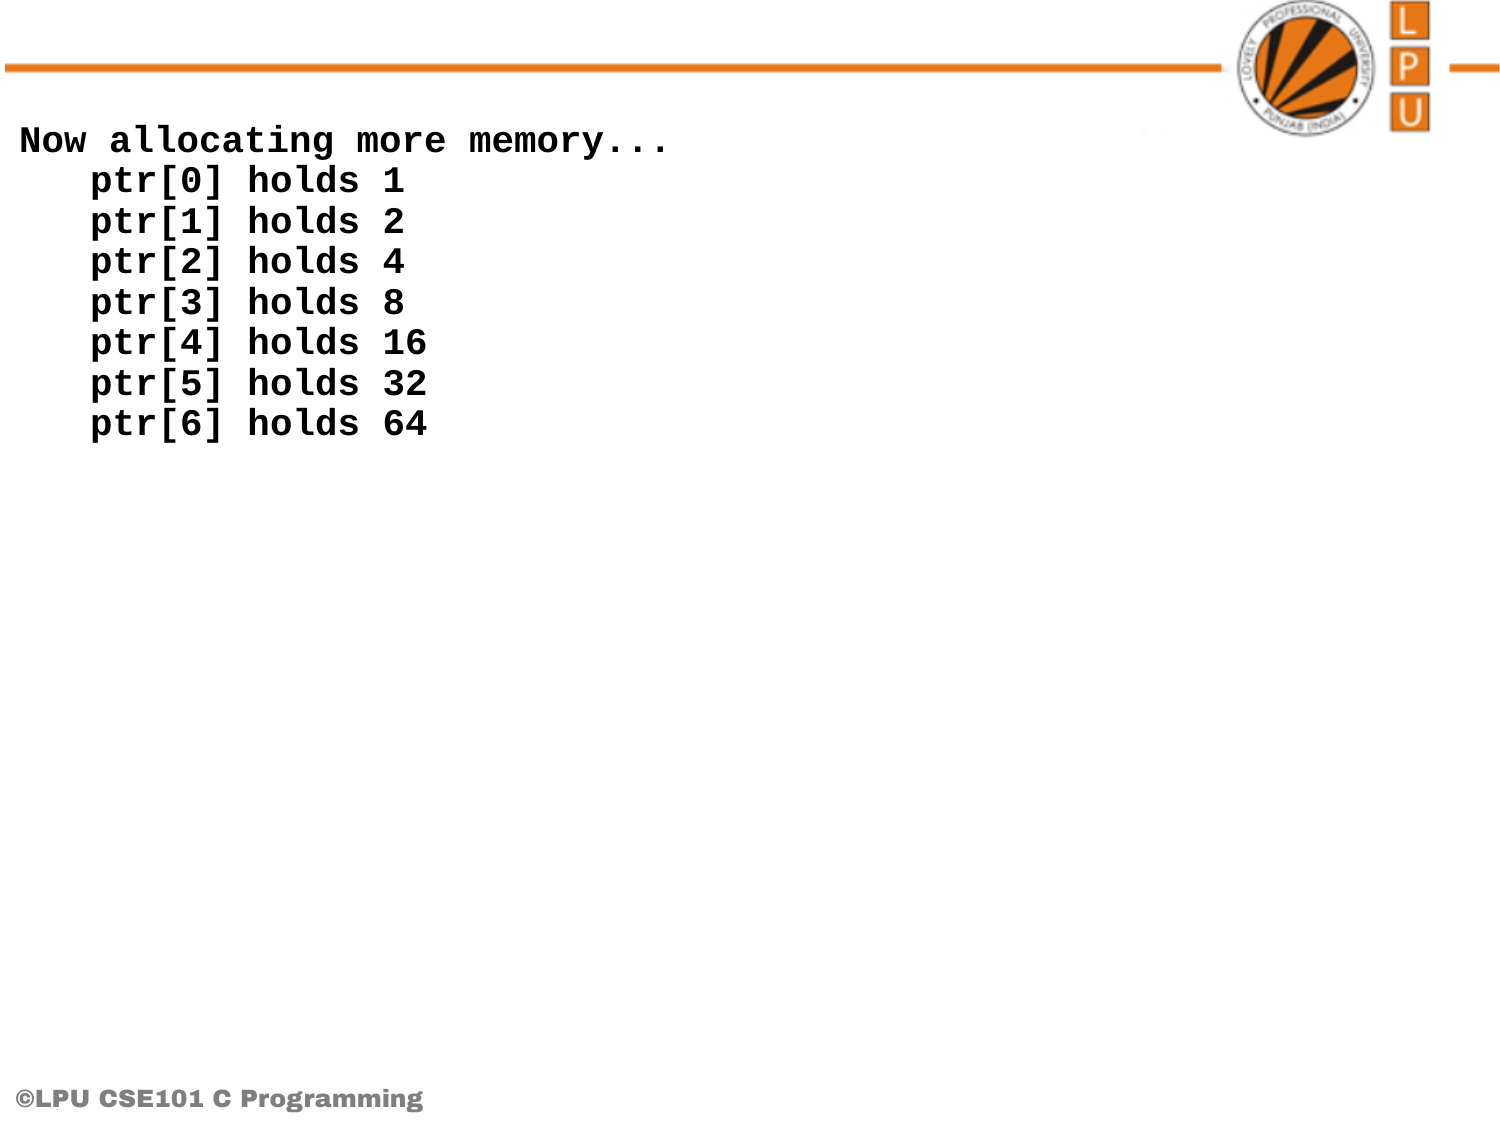

Now allocating more memory... 
ptr[0] holds 1 
ptr[1] holds 2 
ptr[2] holds 4 
ptr[3] holds 8 
ptr[4] holds 16 
ptr[5] holds 32 
ptr[6] holds 64